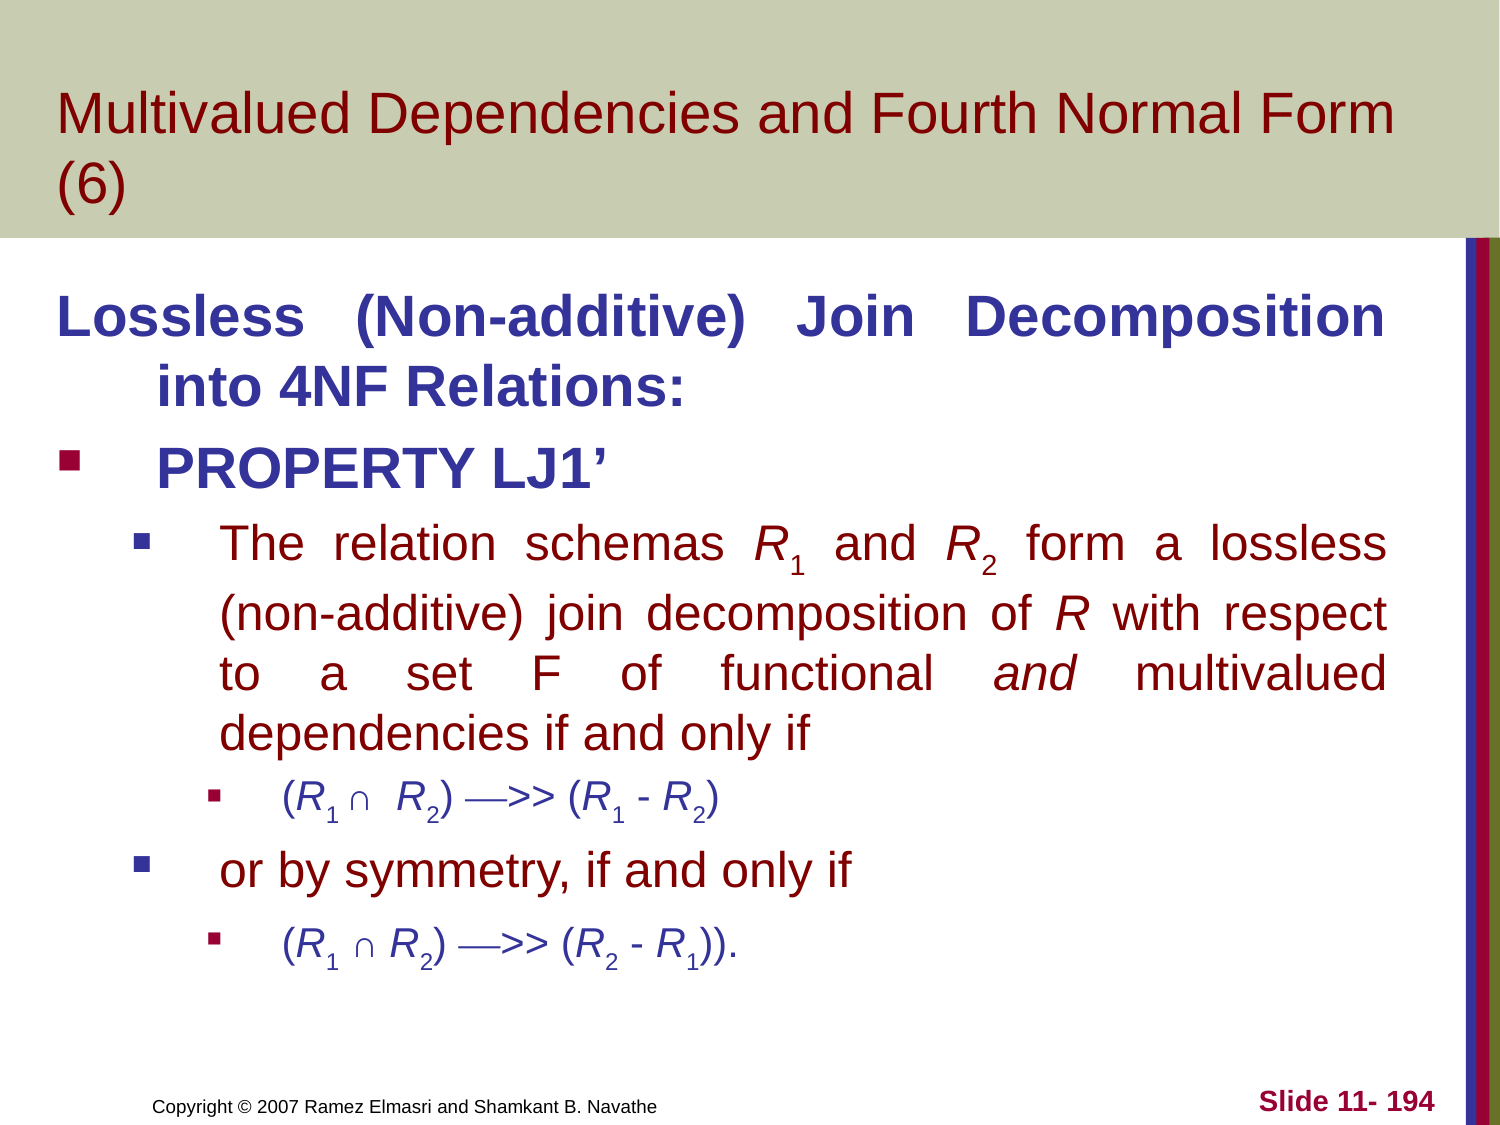

# Multivalued Dependencies and Fourth Normal Form (6)
Lossless (Non-additive) Join Decomposition into 4NF Relations:
PROPERTY LJ1’
The relation schemas R1 and R2 form a lossless (non-additive) join decomposition of R with respect to a set F of functional and multivalued dependencies if and only if
(R1 ∩  R2) —>> (R1 - R2)
or by symmetry, if and only if
(R1 ∩ R2) —>> (R2 - R1)).
Slide 11- 194